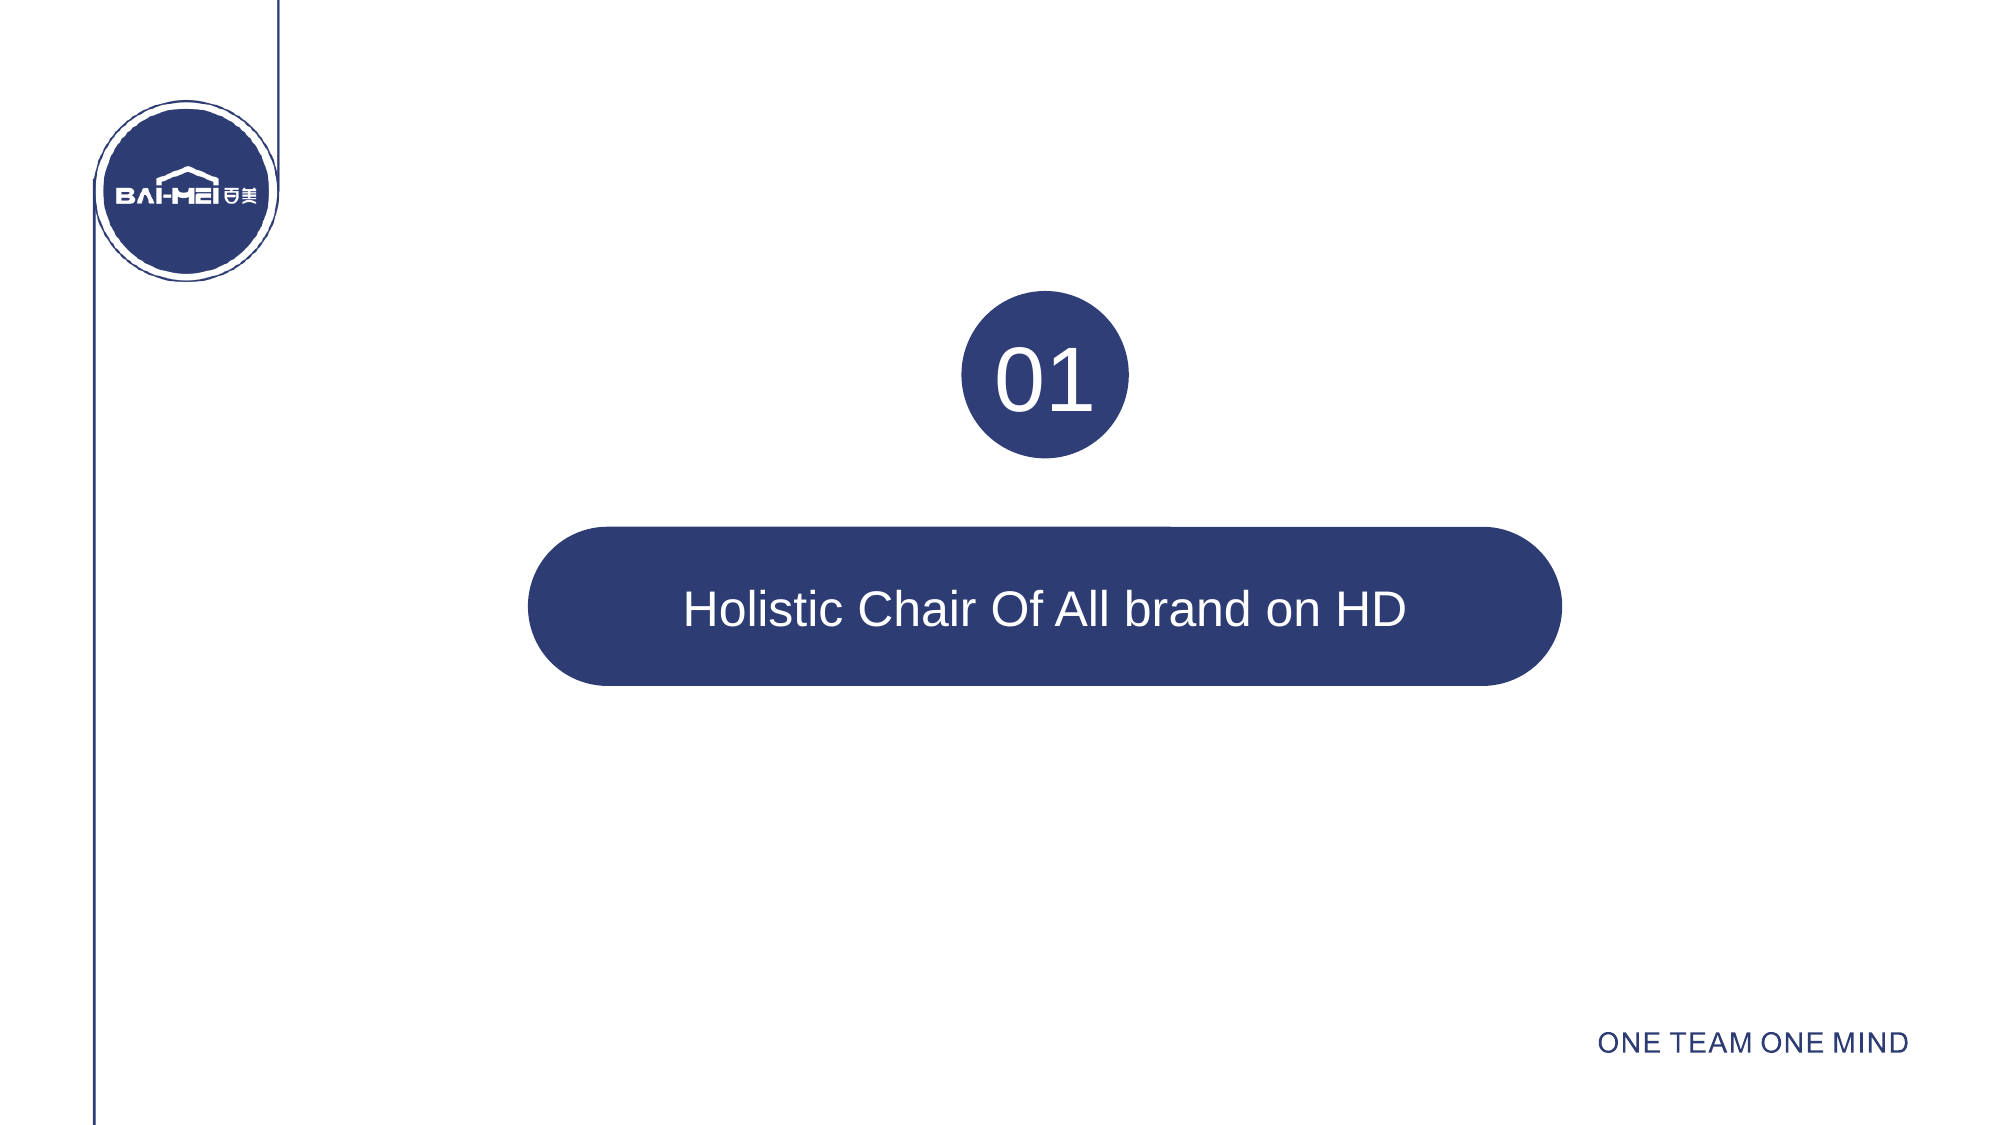

CONTENTS
01
Holistic Chair Of All brand on HD